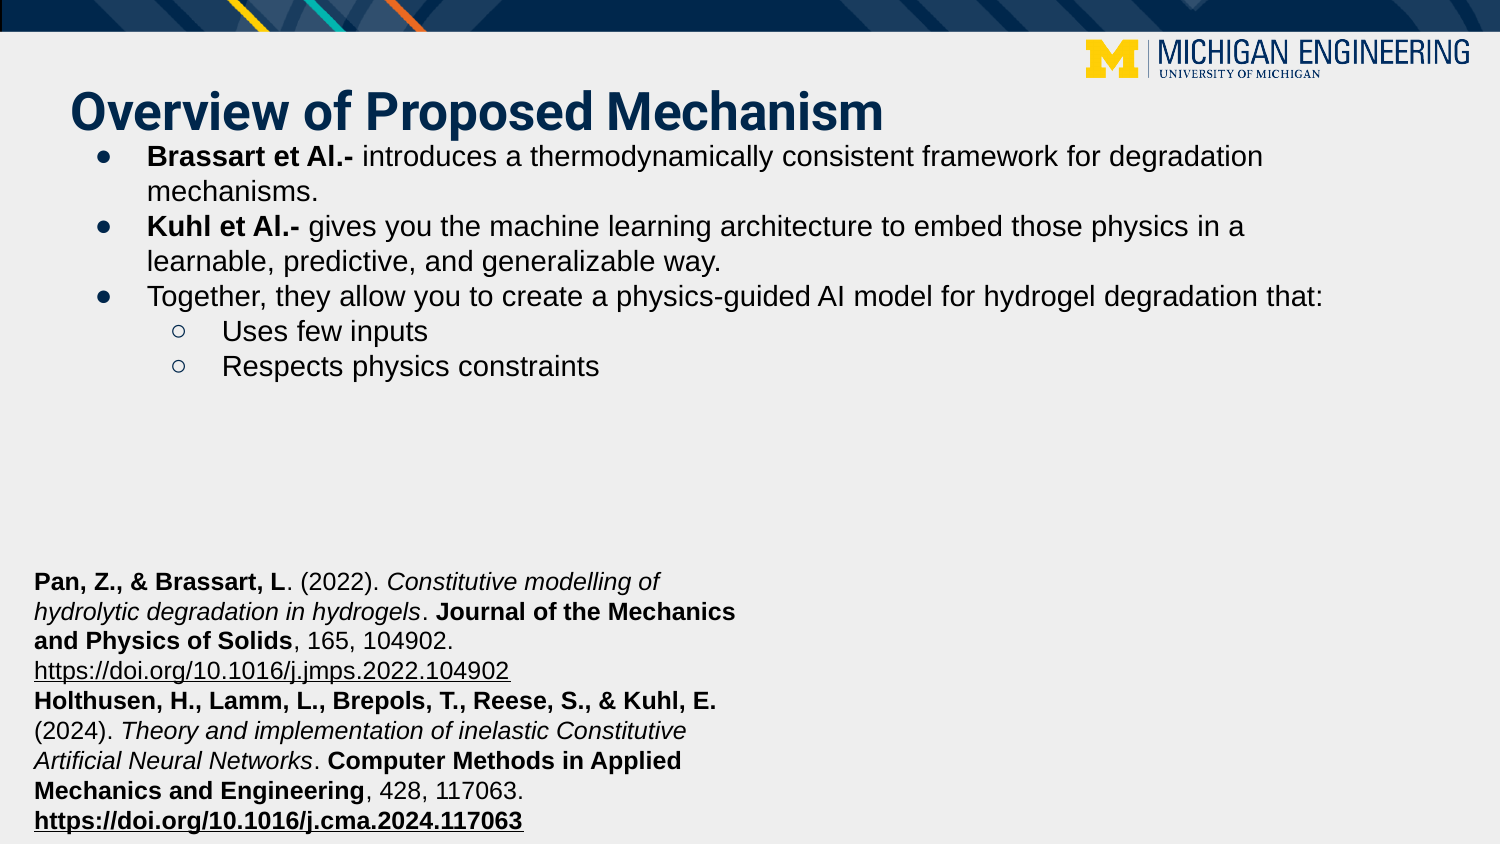

# Overview of Proposed Mechanism
Brassart et Al.- introduces a thermodynamically consistent framework for degradation mechanisms.
Kuhl et Al.- gives you the machine learning architecture to embed those physics in a learnable, predictive, and generalizable way.
Together, they allow you to create a physics-guided AI model for hydrogel degradation that:
Uses few inputs
Respects physics constraints

Pan, Z., & Brassart, L. (2022). Constitutive modelling of hydrolytic degradation in hydrogels. Journal of the Mechanics and Physics of Solids, 165, 104902. https://doi.org/10.1016/j.jmps.2022.104902
Holthusen, H., Lamm, L., Brepols, T., Reese, S., & Kuhl, E. (2024). Theory and implementation of inelastic Constitutive Artificial Neural Networks. Computer Methods in Applied Mechanics and Engineering, 428, 117063. https://doi.org/10.1016/j.cma.2024.117063